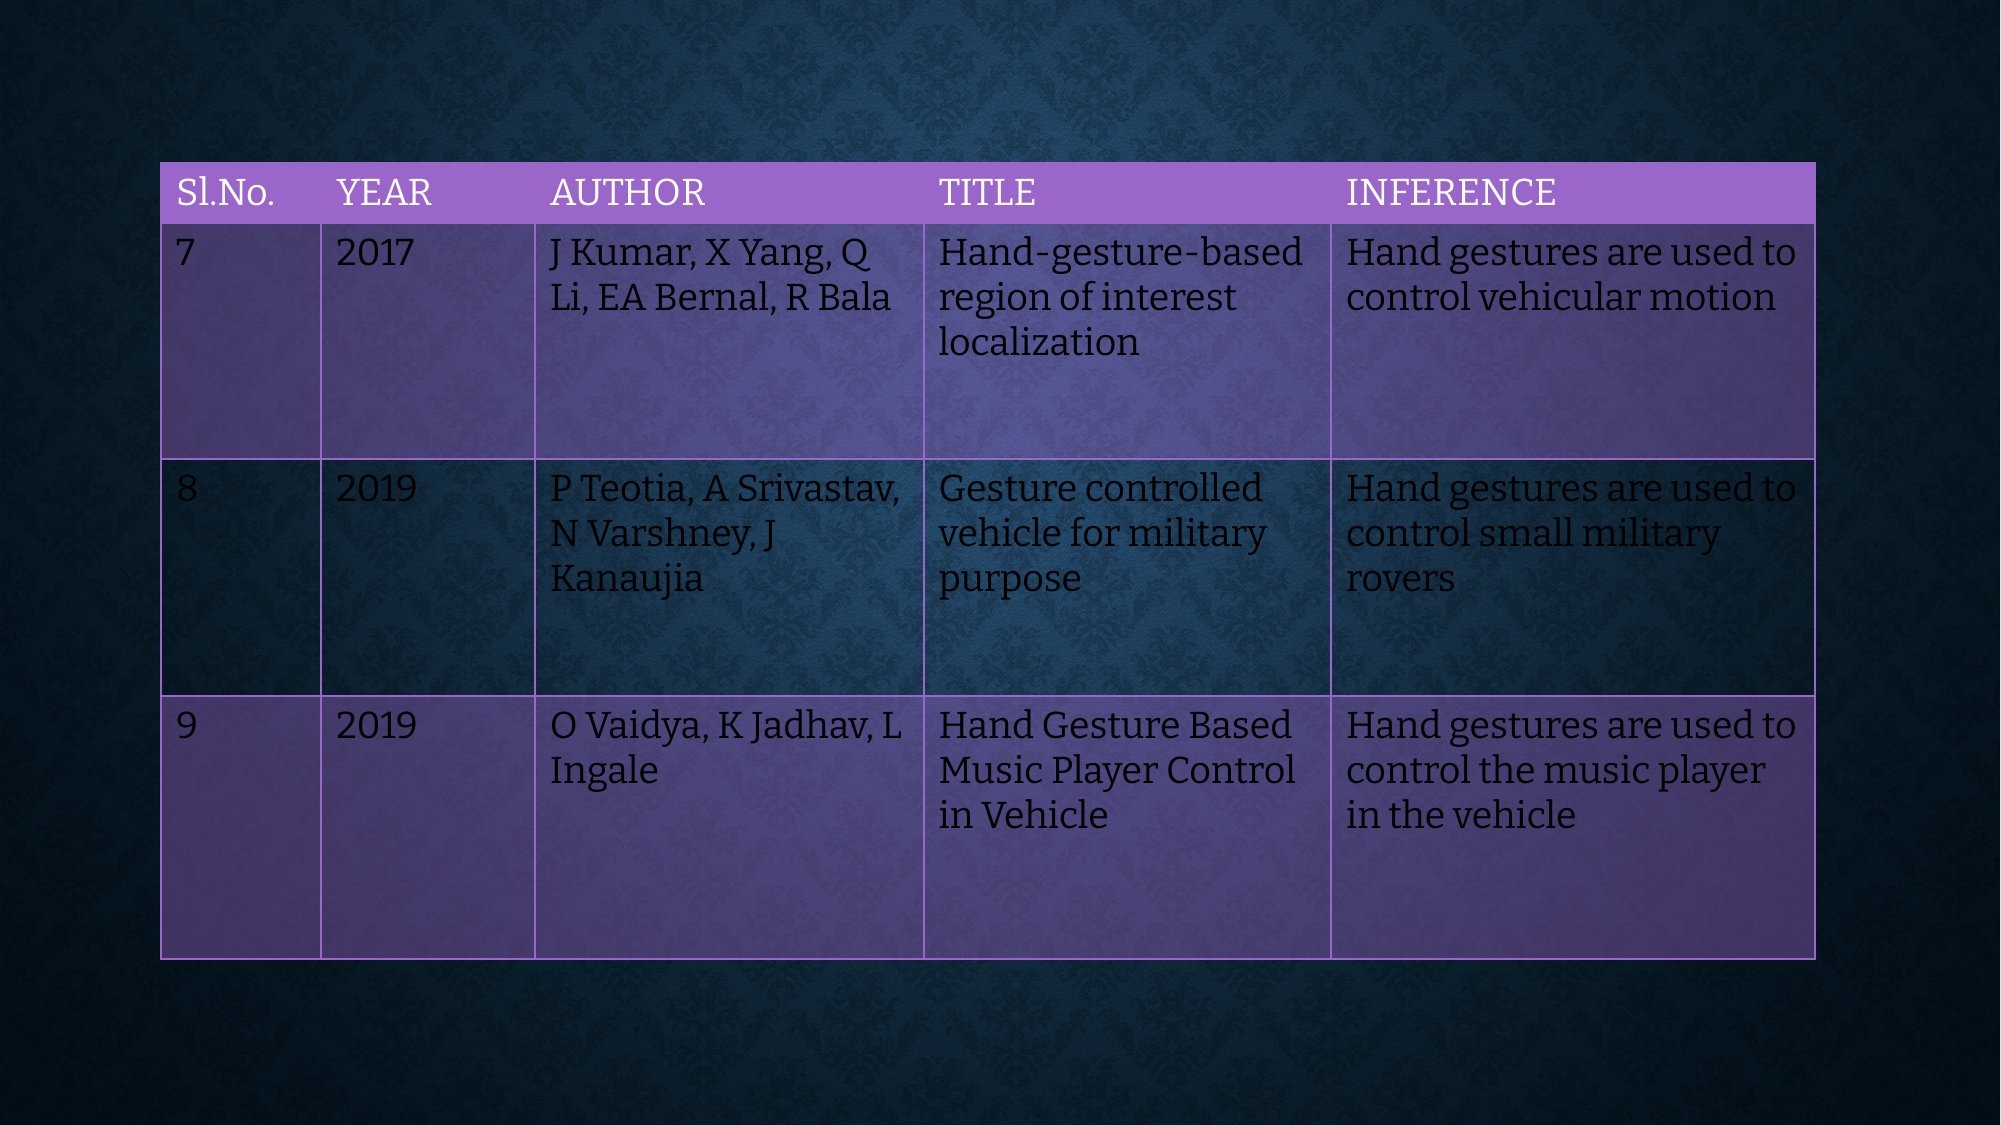

| Sl.No. | YEAR | AUTHOR | TITLE | INFERENCE |
| --- | --- | --- | --- | --- |
| 7 | 2017 | J Kumar, X Yang, Q Li, EA Bernal, R Bala | Hand-gesture-based region of interest localization | Hand gestures are used to control vehicular motion |
| 8 | 2019 | P Teotia, A Srivastav, N Varshney, J Kanaujia | Gesture controlled vehicle for military purpose | Hand gestures are used to control small military rovers |
| 9 | 2019 | O Vaidya, K Jadhav, L Ingale | Hand Gesture Based Music Player Control in Vehicle | Hand gestures are used to control the music player in the vehicle |